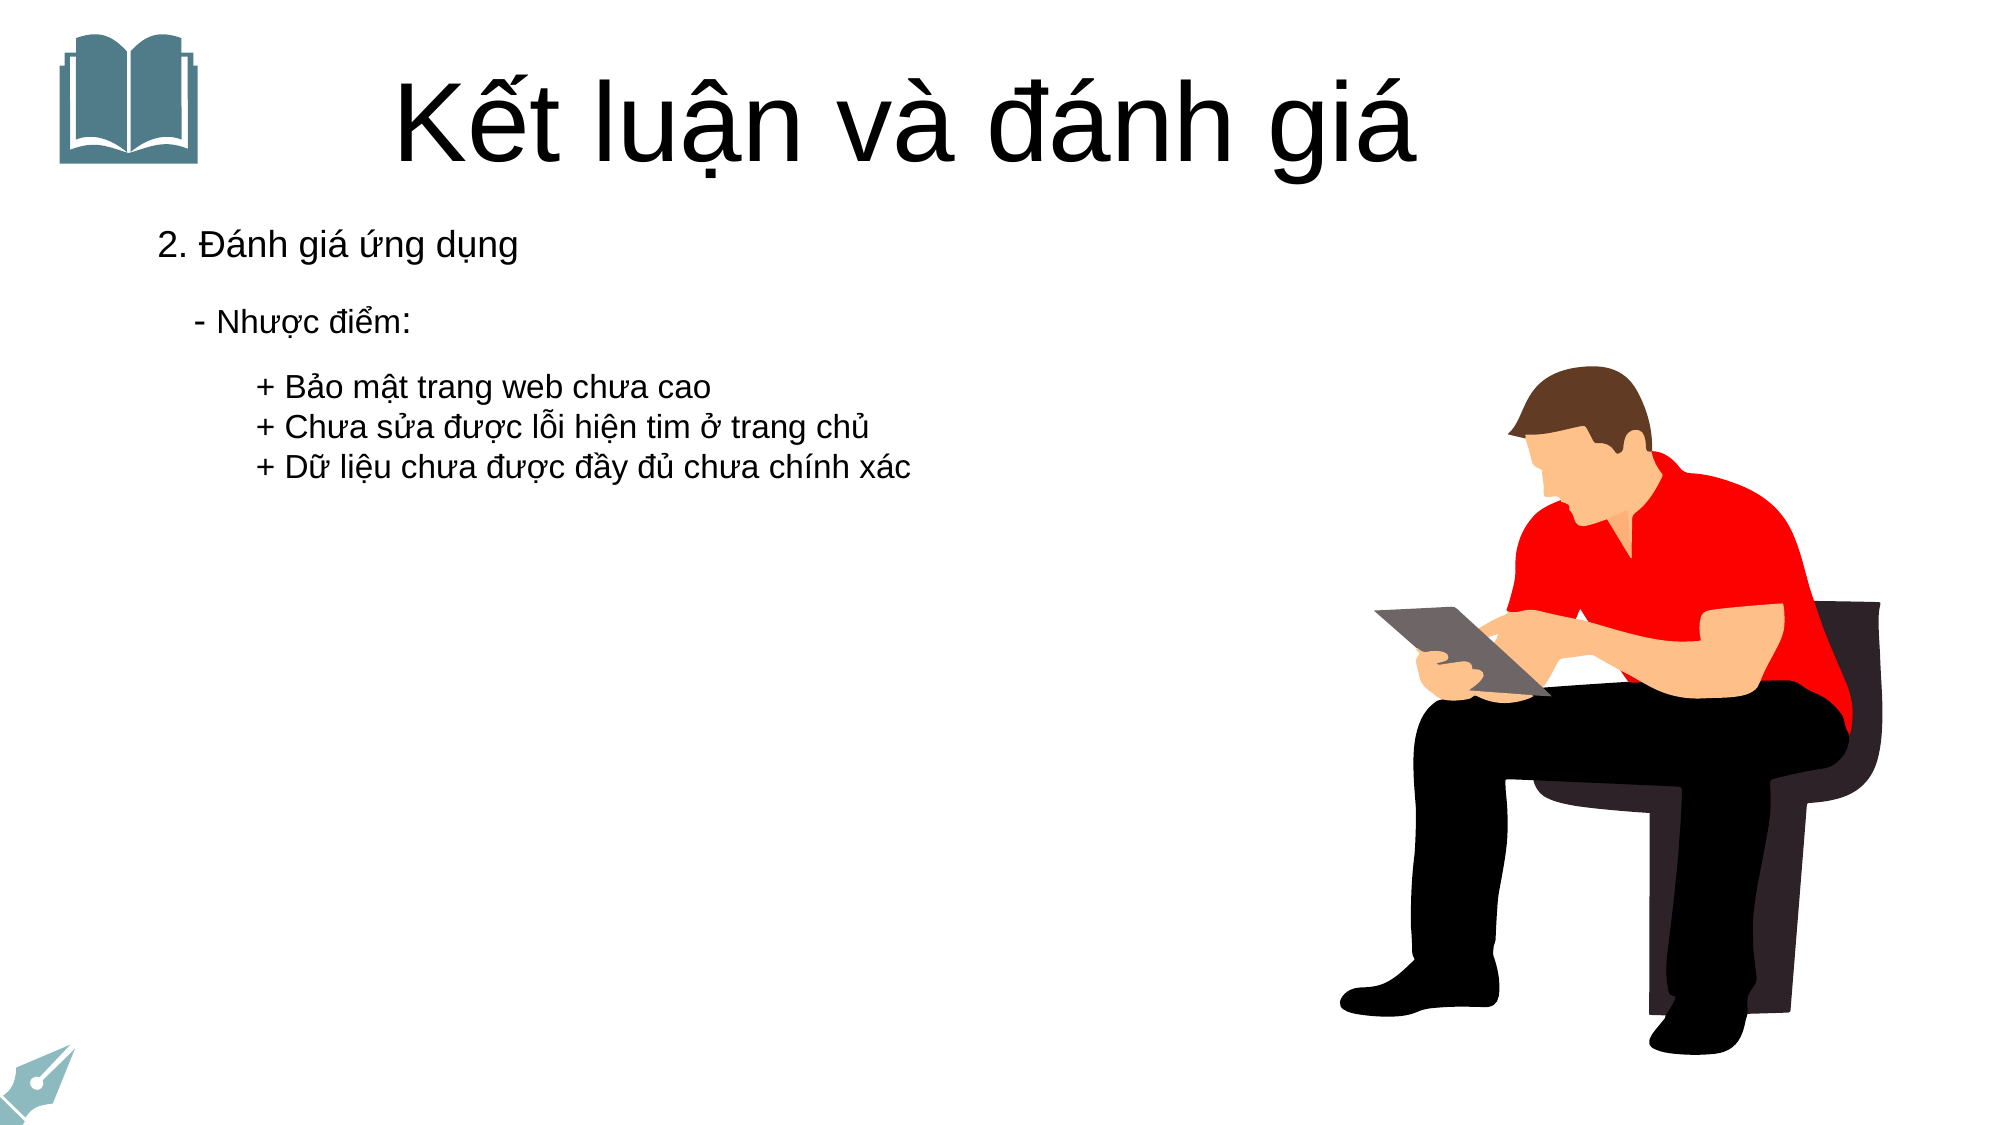

Kết luận và đánh giá
2. Đánh giá ứng dụng
- Nhược điểm:
	+ Bảo mật trang web chưa cao
	+ Chưa sửa được lỗi hiện tim ở trang chủ
	+ Dữ liệu chưa được đầy đủ chưa chính xác